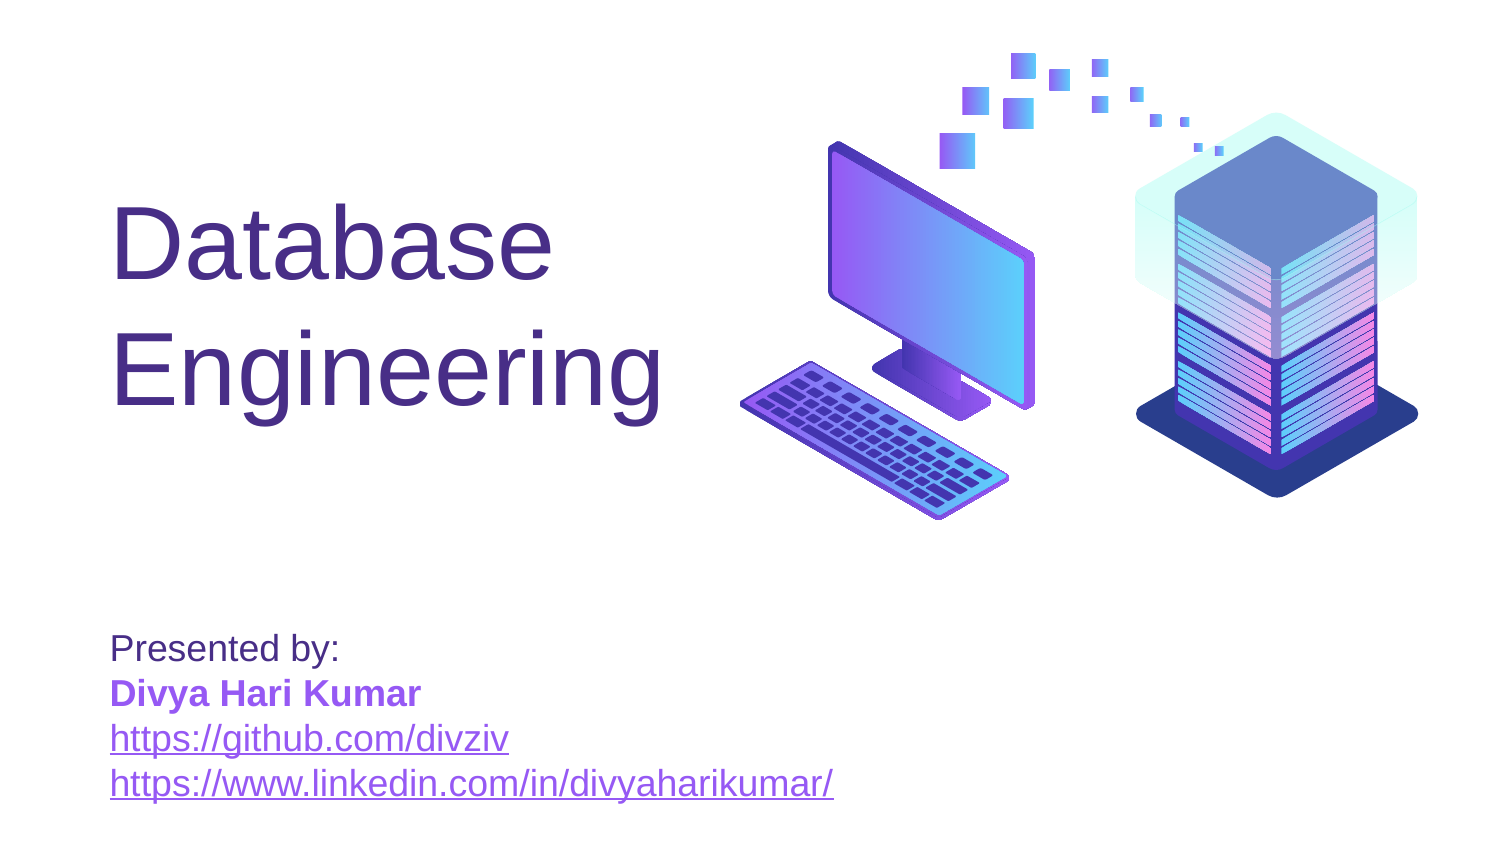

# Database Engineering

Presented by:
Divya Hari Kumar
https://github.com/divziv
https://www.linkedin.com/in/divyaharikumar/